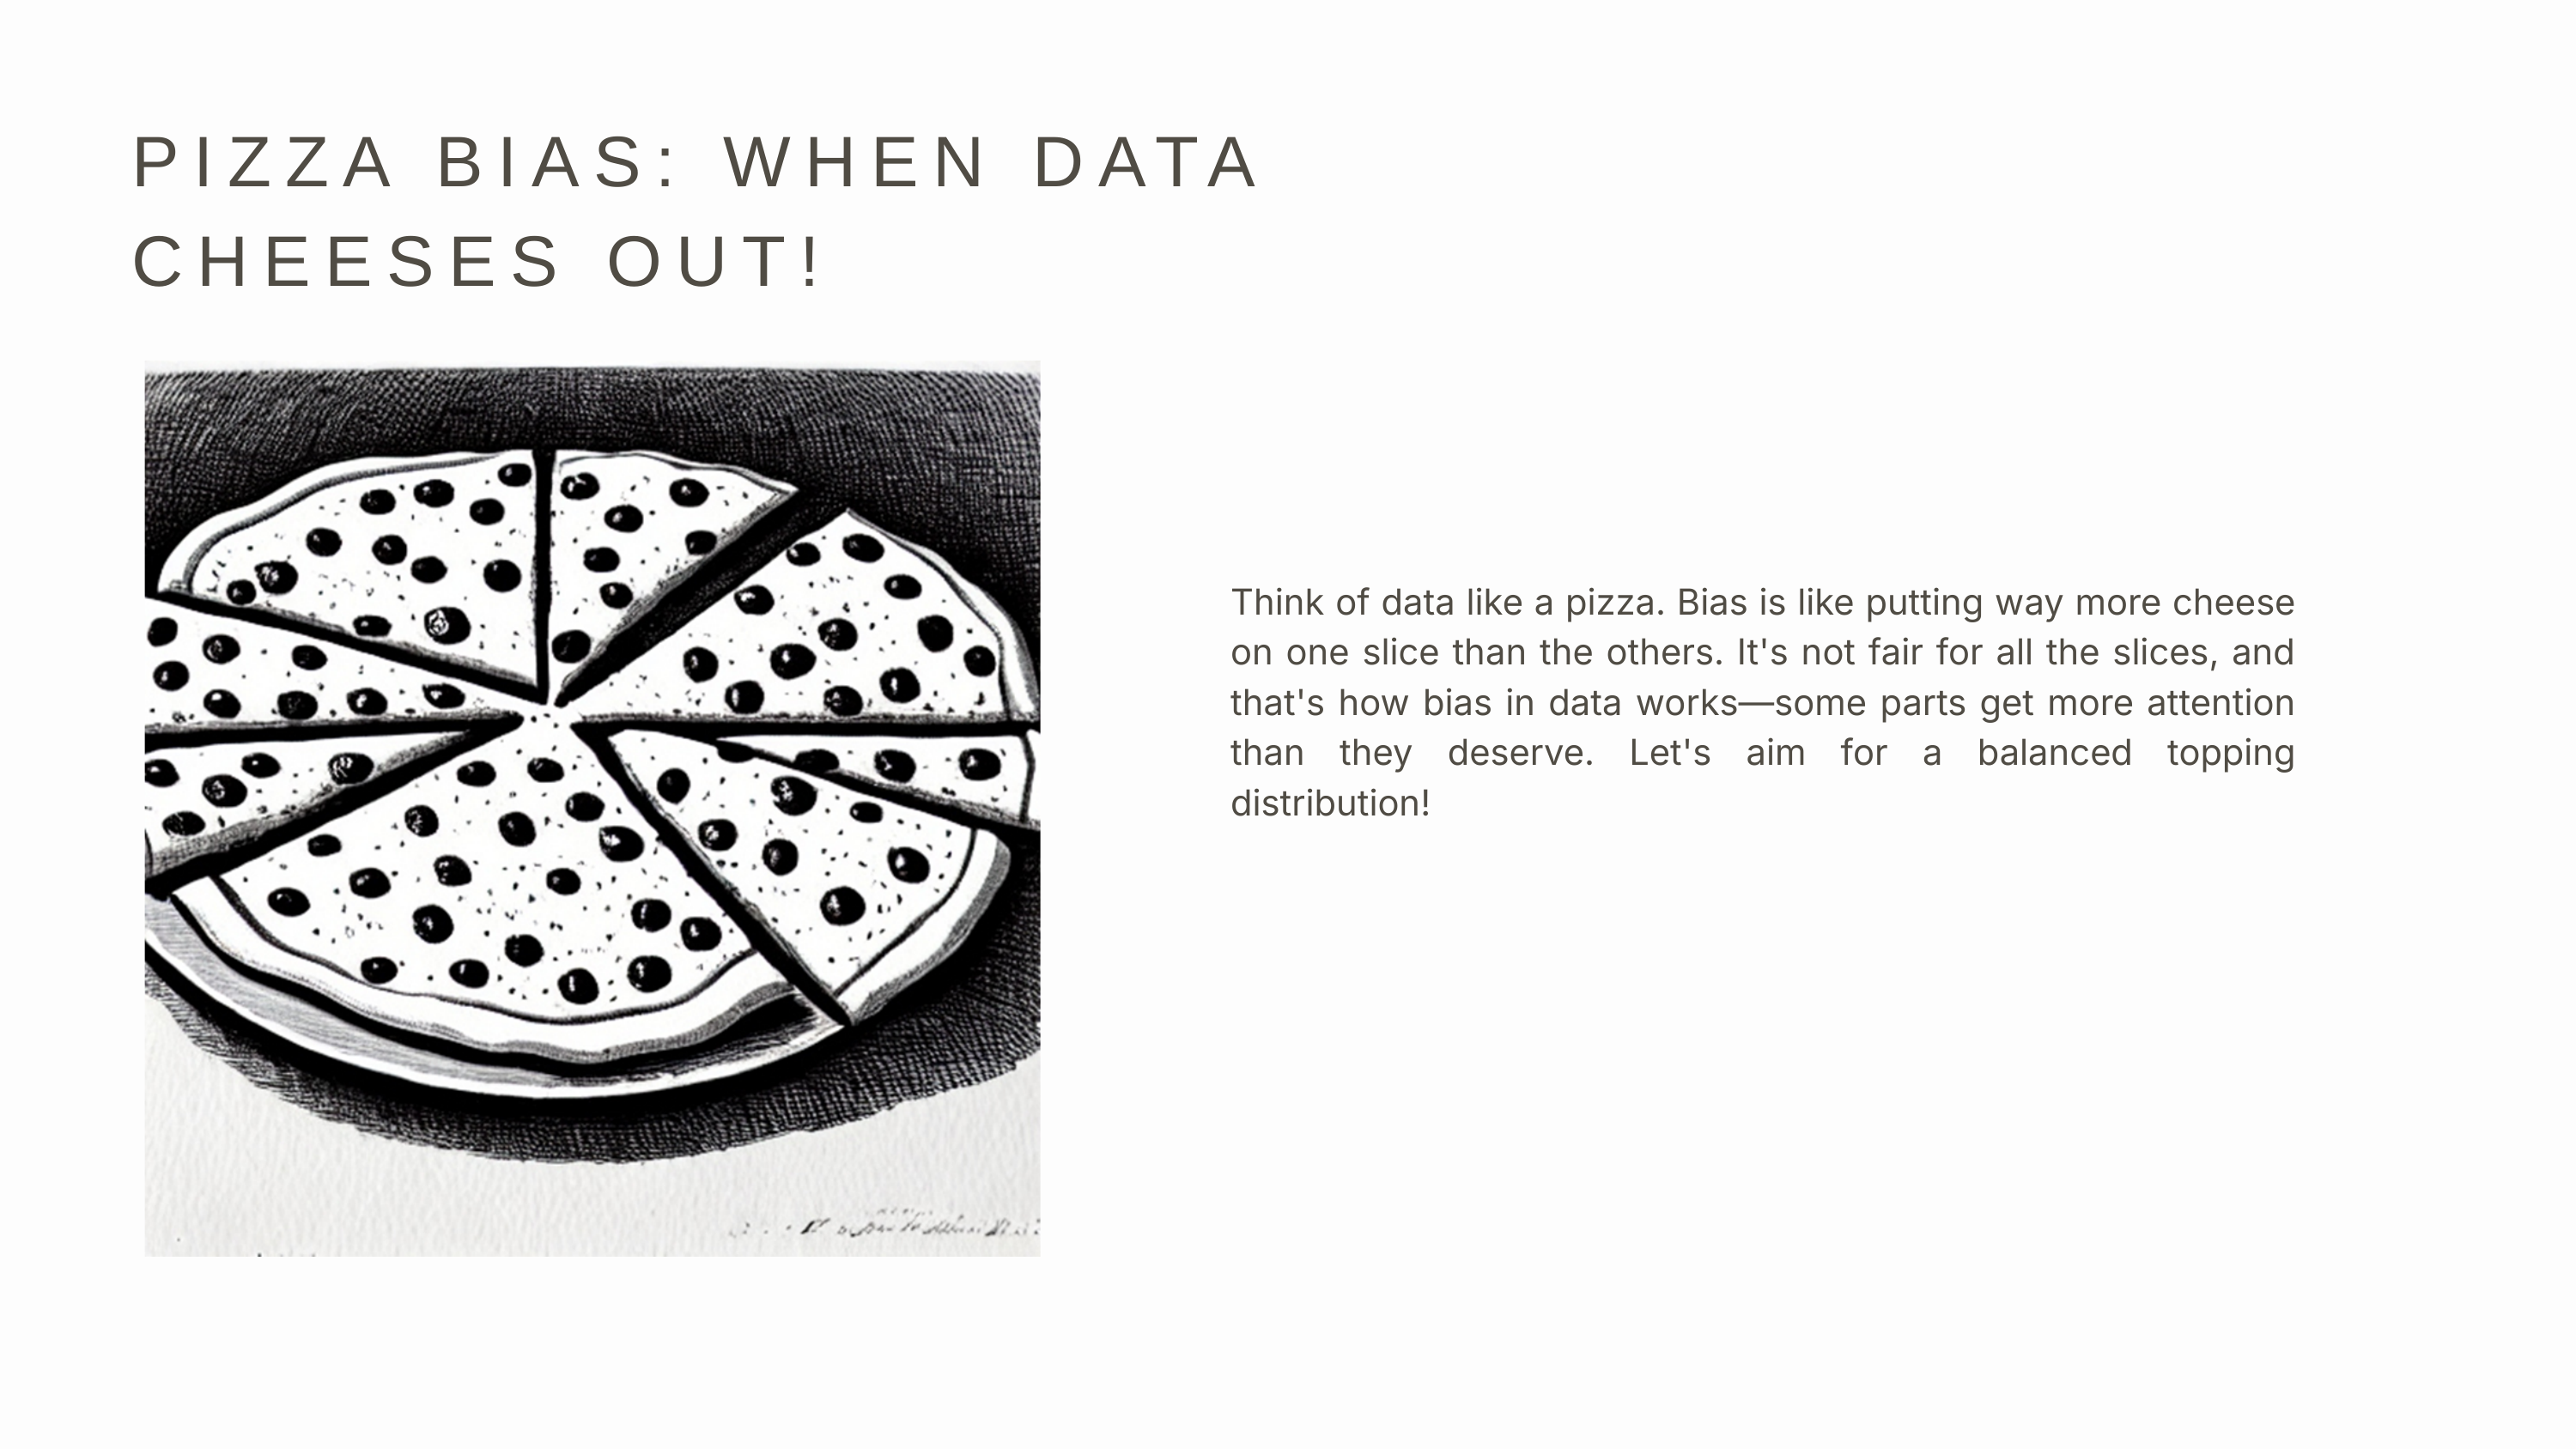

PIZZA BIAS: WHEN DATA CHEESES OUT!

Think of data like a pizza. Bias is like putting way more cheese on one slice than the others. It's not fair for all the slices, and that's how bias in data works—some parts get more attention than they deserve. Let's aim for a balanced topping distribution!